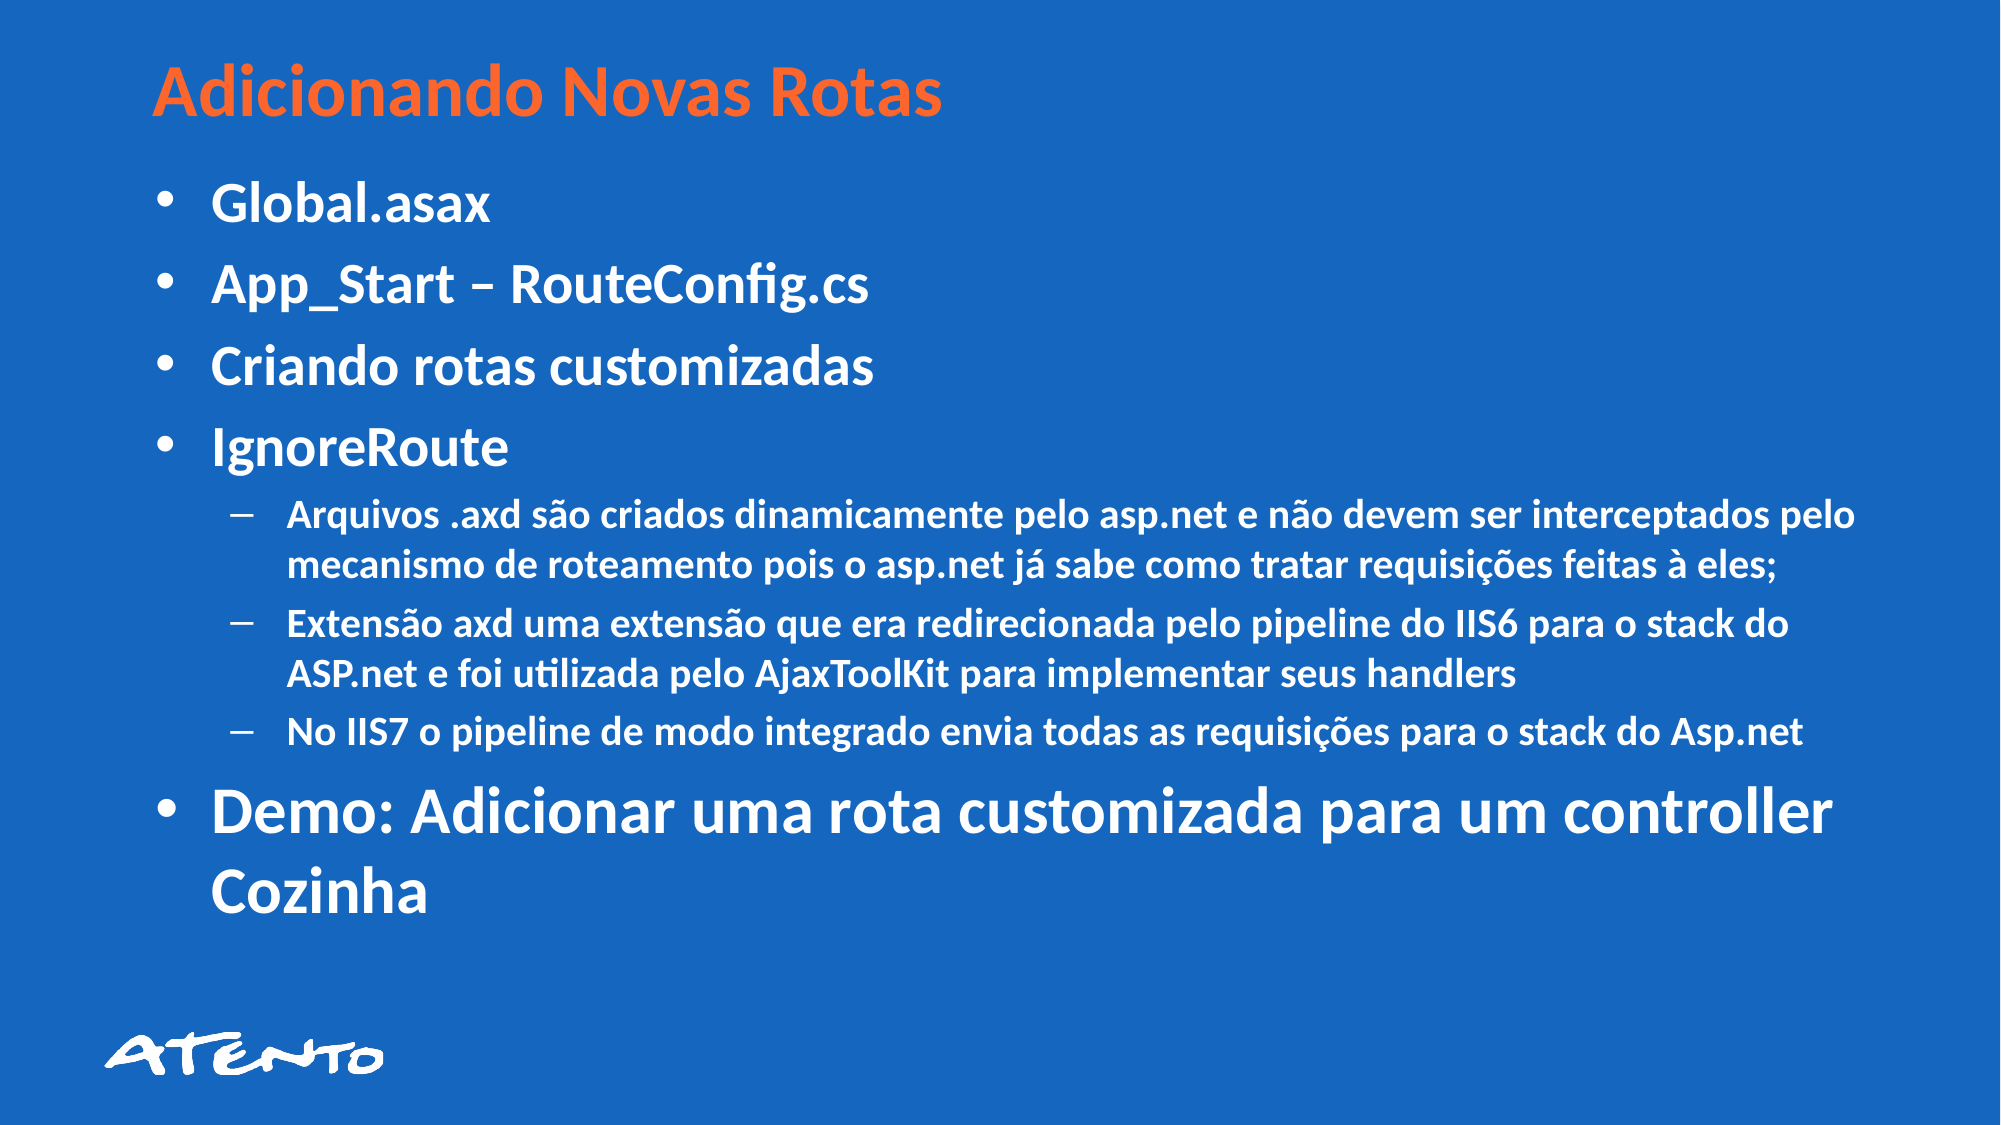

Adicionando Novas Rotas
Global.asax
App_Start – RouteConfig.cs
Criando rotas customizadas
IgnoreRoute
Arquivos .axd são criados dinamicamente pelo asp.net e não devem ser interceptados pelo mecanismo de roteamento pois o asp.net já sabe como tratar requisições feitas à eles;
Extensão axd uma extensão que era redirecionada pelo pipeline do IIS6 para o stack do ASP.net e foi utilizada pelo AjaxToolKit para implementar seus handlers
No IIS7 o pipeline de modo integrado envia todas as requisições para o stack do Asp.net
Demo: Adicionar uma rota customizada para um controller Cozinha